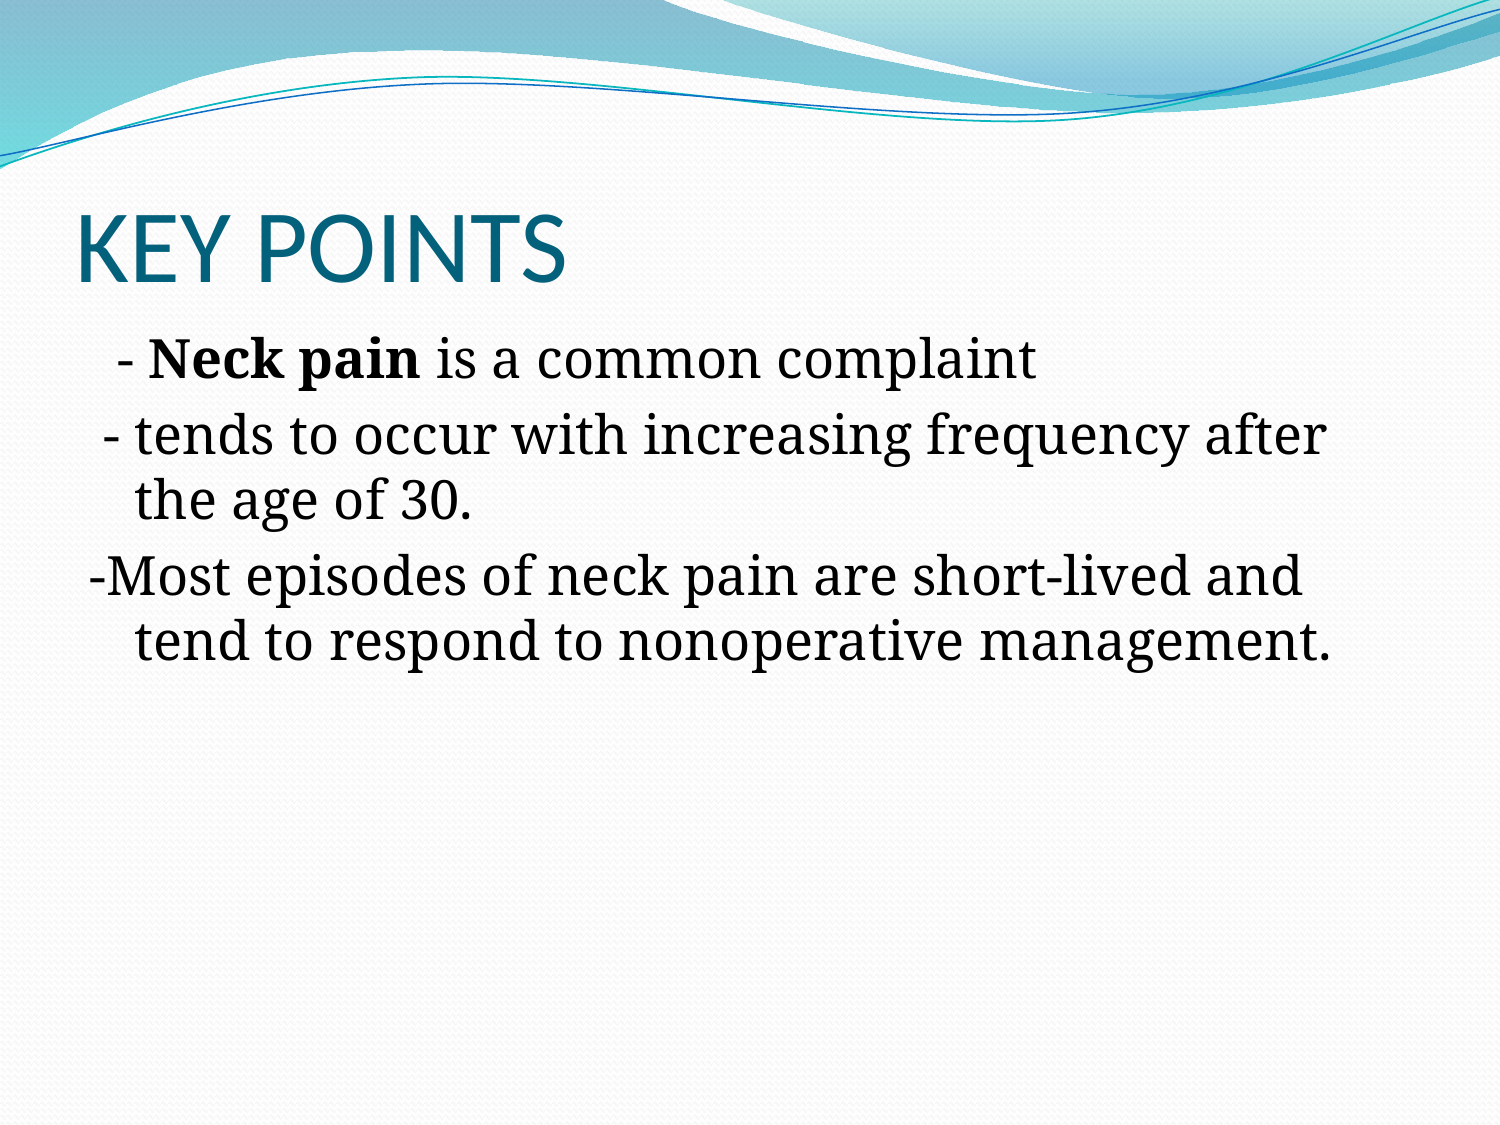

# KEY POINTS
  - Neck pain is a common complaint
 - tends to occur with increasing frequency after the age of 30.
-Most episodes of neck pain are short-lived and tend to respond to nonoperative management.